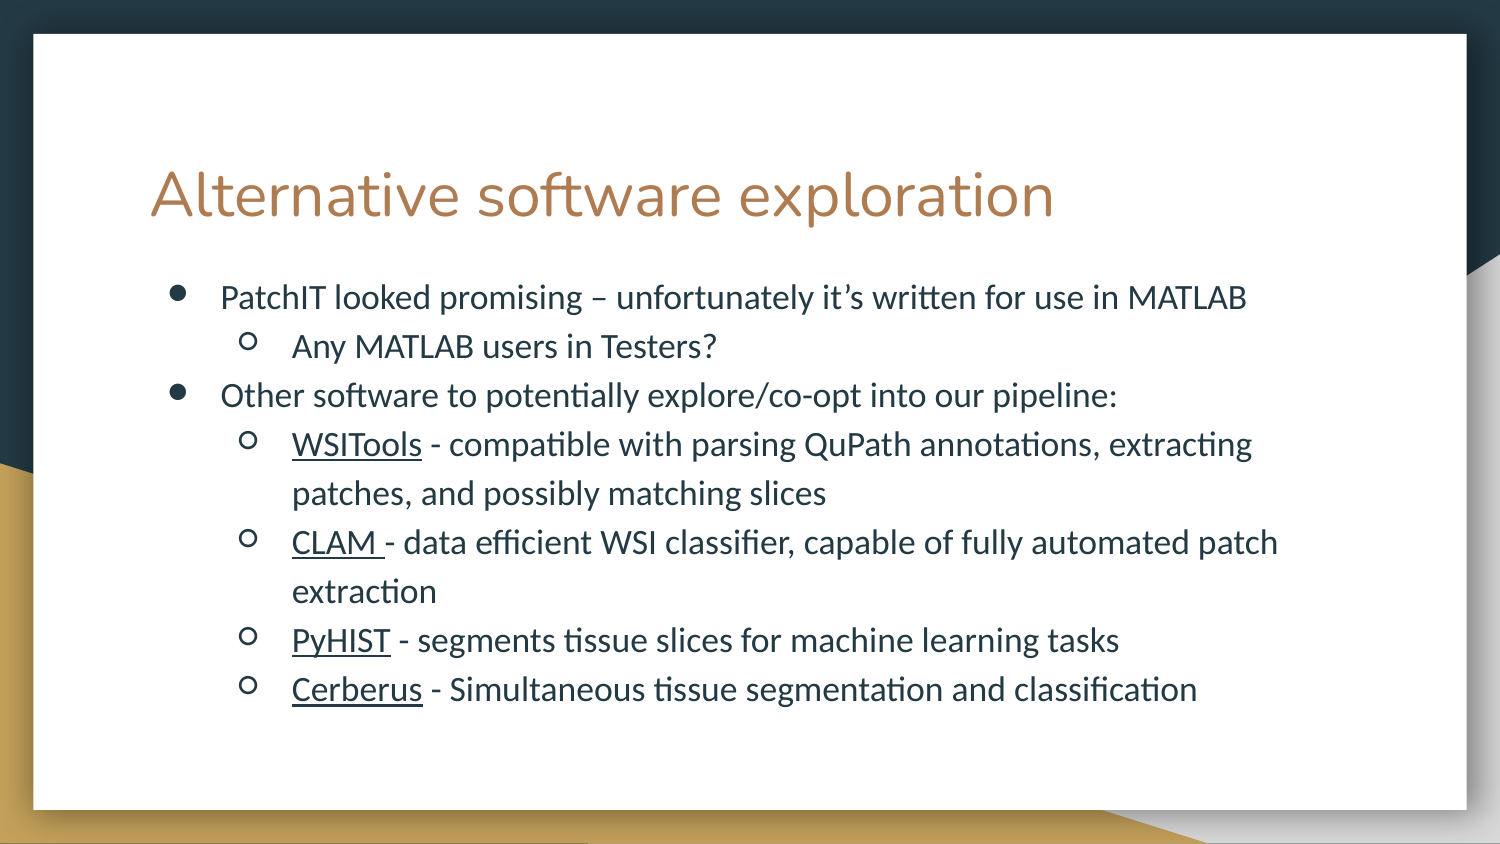

# Alternative software exploration
PatchIT looked promising – unfortunately it’s written for use in MATLAB
Any MATLAB users in Testers?
Other software to potentially explore/co-opt into our pipeline:
WSITools - compatible with parsing QuPath annotations, extracting patches, and possibly matching slices
CLAM - data efficient WSI classifier, capable of fully automated patch extraction
PyHIST - segments tissue slices for machine learning tasks
Cerberus - Simultaneous tissue segmentation and classification